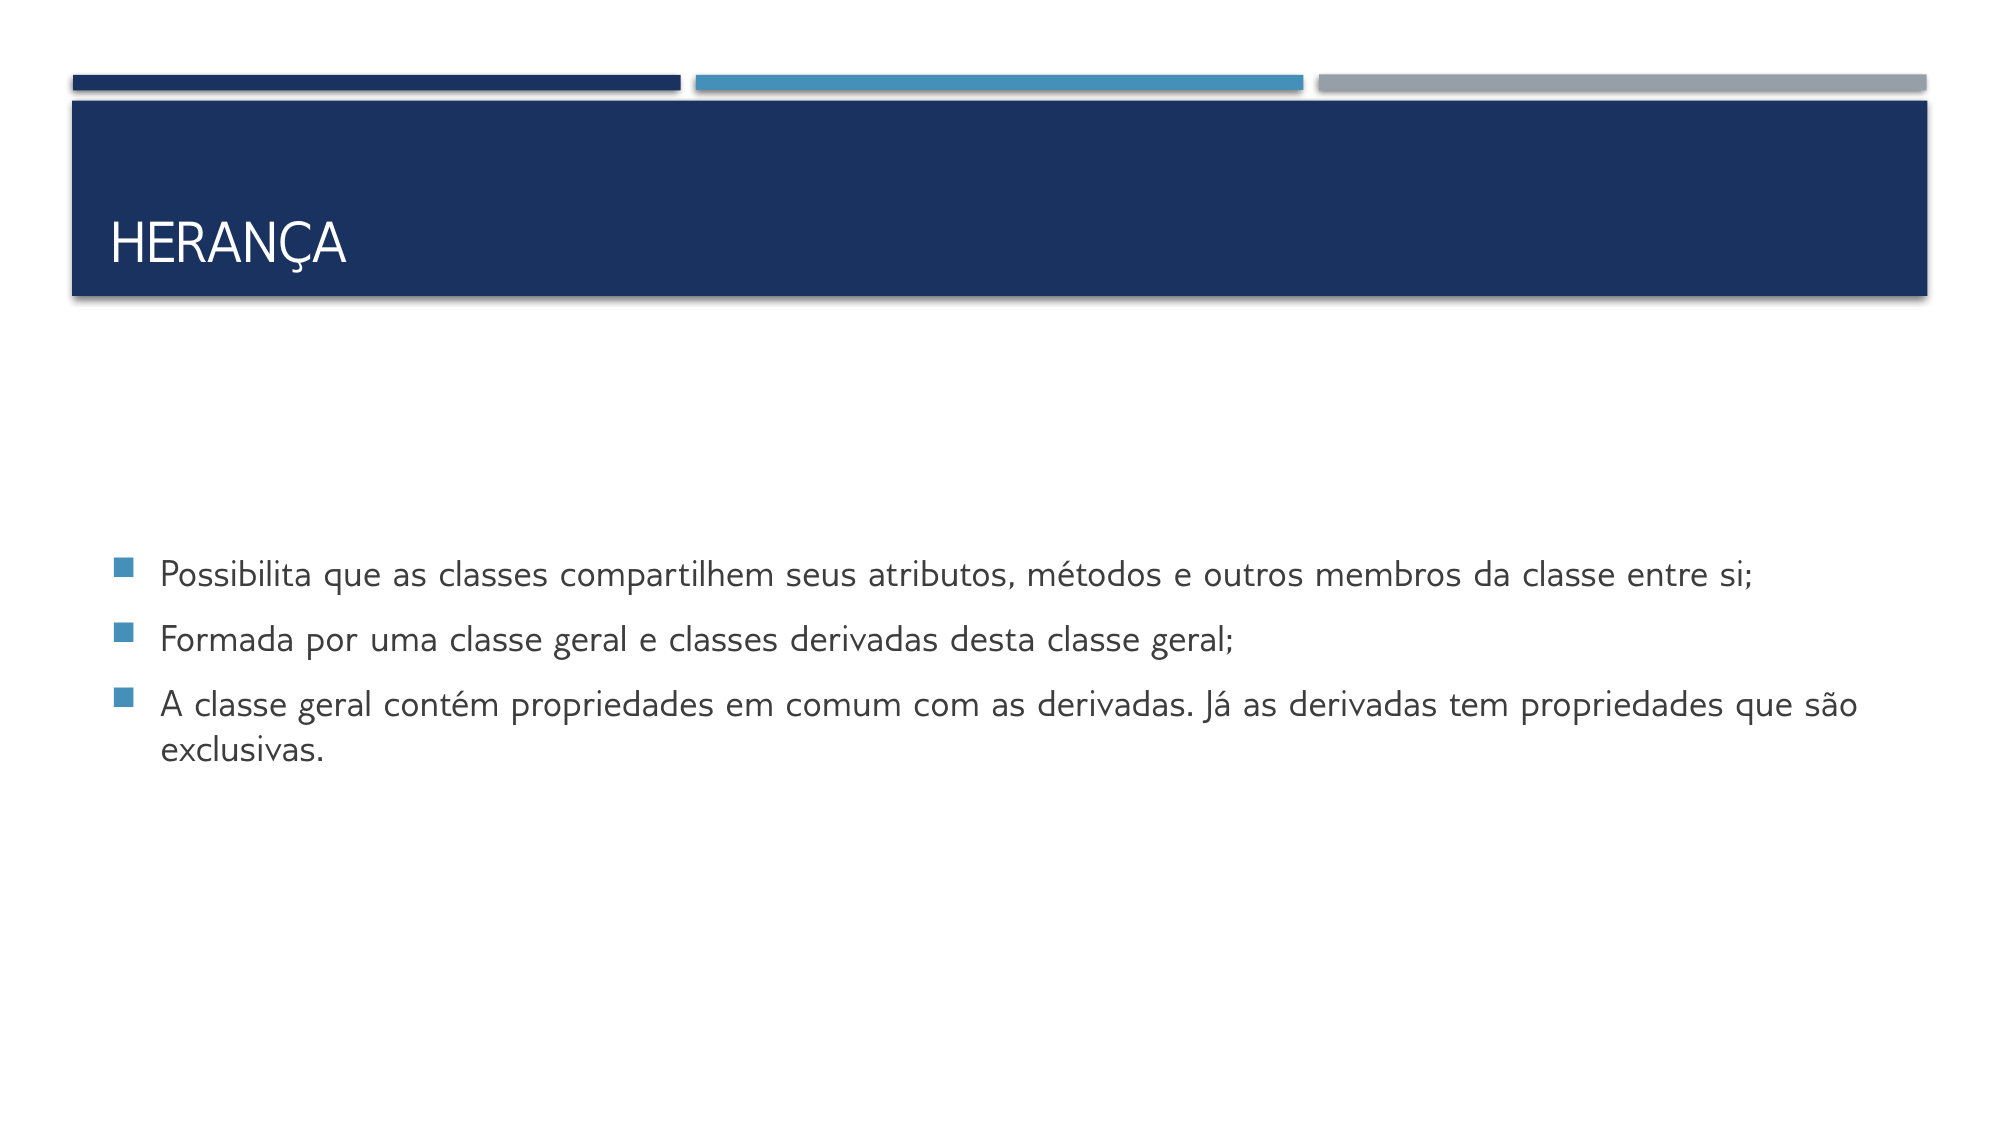

# Herança
Possibilita que as classes compartilhem seus atributos, métodos e outros membros da classe entre si;
Formada por uma classe geral e classes derivadas desta classe geral;
A classe geral contém propriedades em comum com as derivadas. Já as derivadas tem propriedades que são exclusivas.